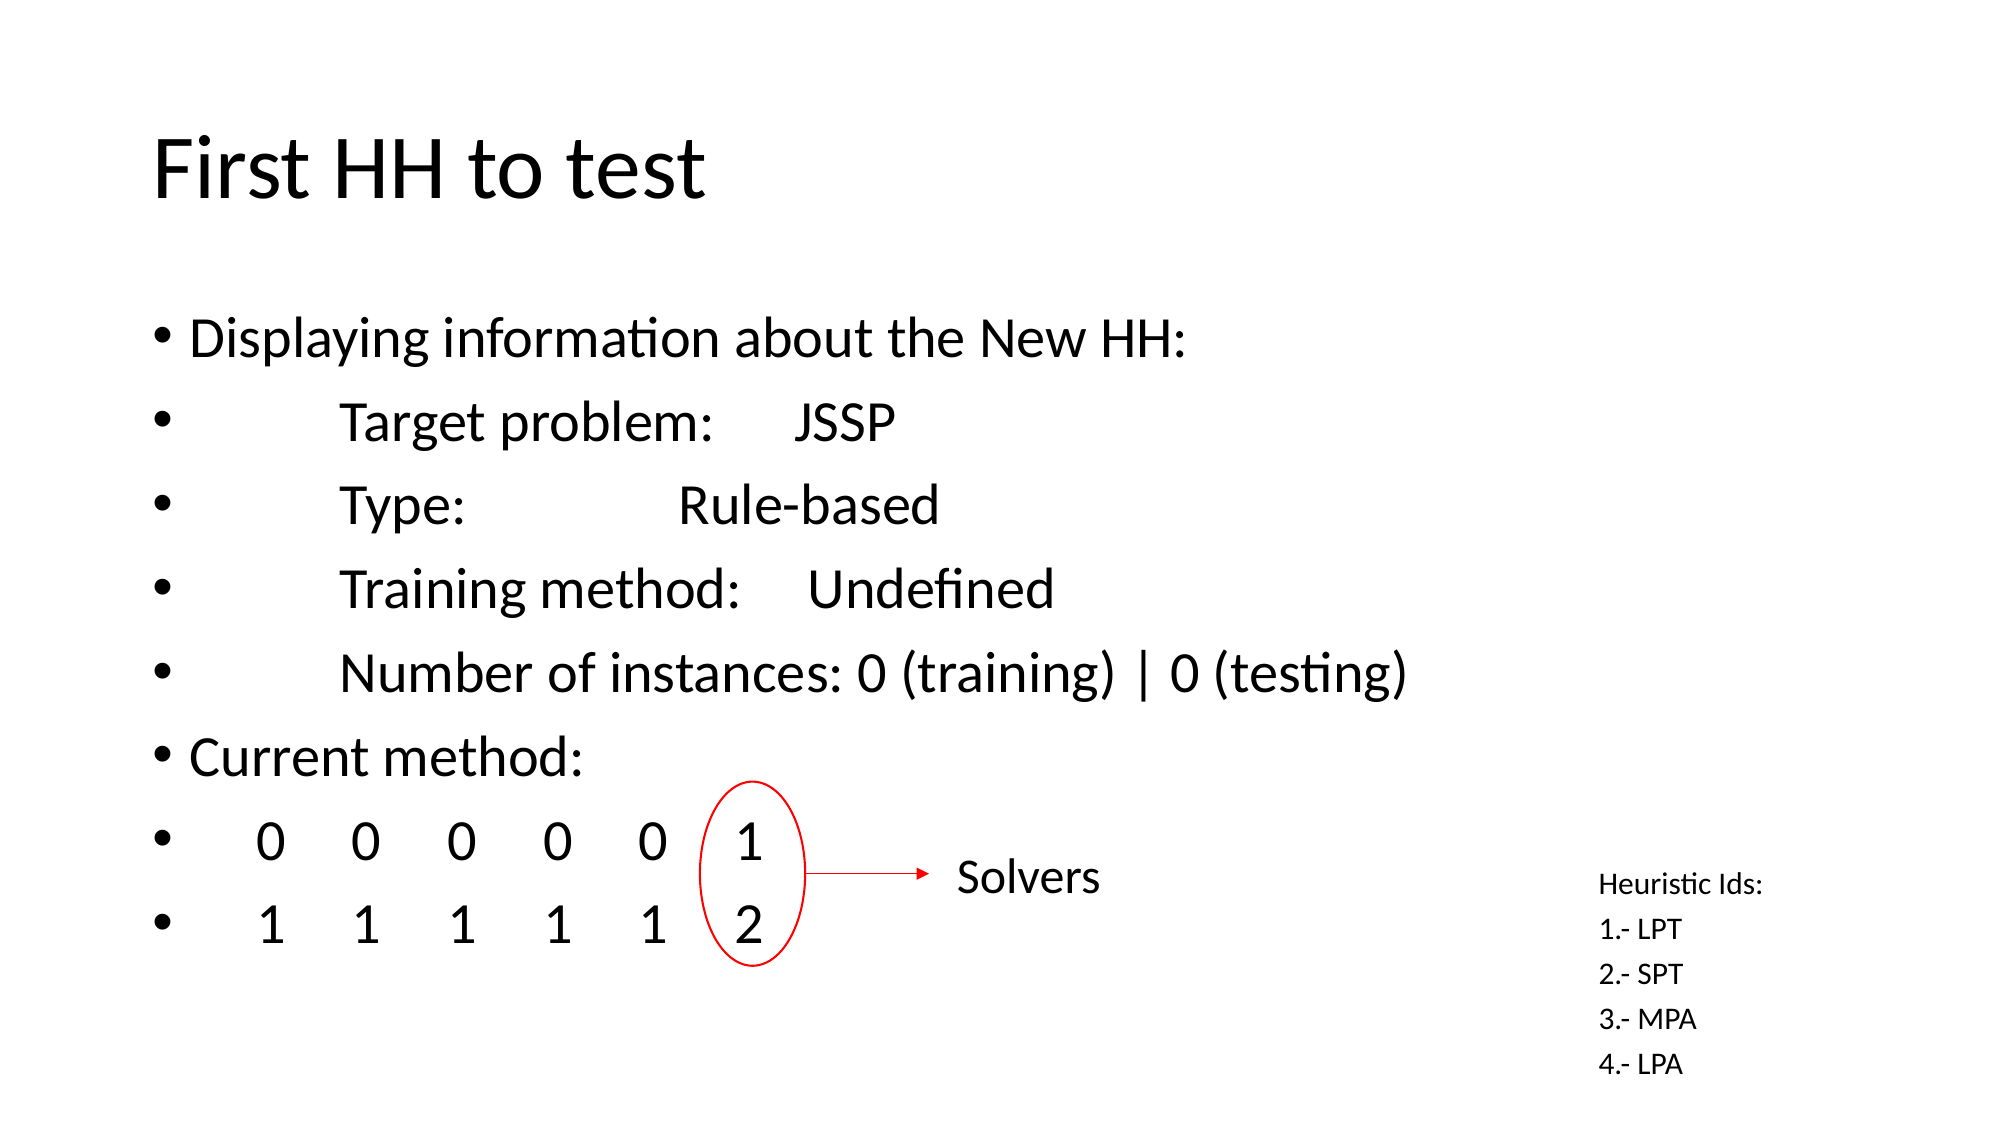

# First HH to test
Displaying information about the New HH:
	Target problem:      JSSP
	Type:                Rule-based
	Training method:     Undefined
	Number of instances: 0 (training) | 0 (testing)
Current method:
     0     0     0     0     0     1
     1     1     1     1     1     2

Solvers
Heuristic Ids:
1.- LPT
2.- SPT
3.- MPA
4.- LPA